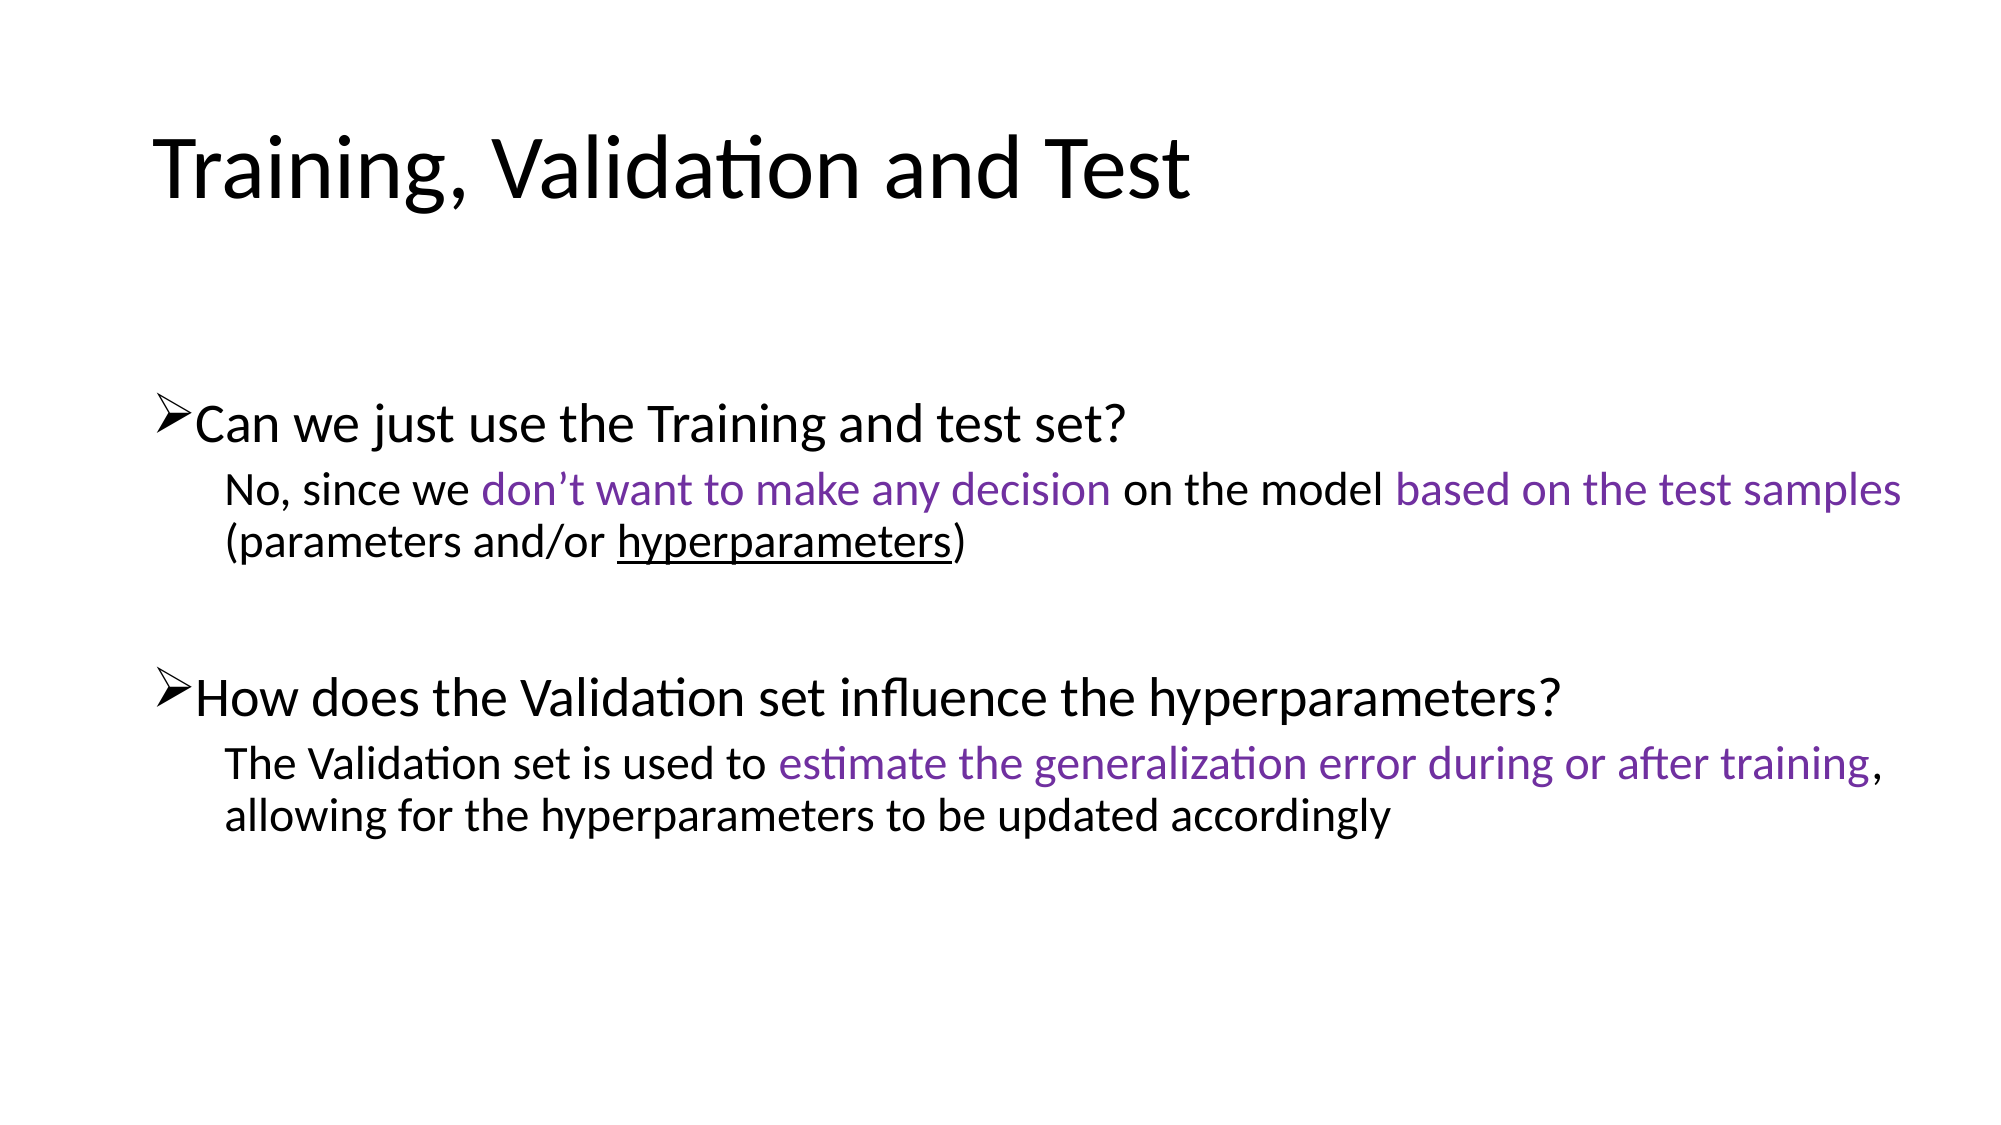

# Training, Validation and Test

Can we just use the Training and test set?
No, since we don’t want to make any decision on the model based on the test samples (parameters and/or hyperparameters)

How does the Validation set influence the hyperparameters?
The Validation set is used to estimate the generalization error during or after training, allowing for the hyperparameters to be updated accordingly

F